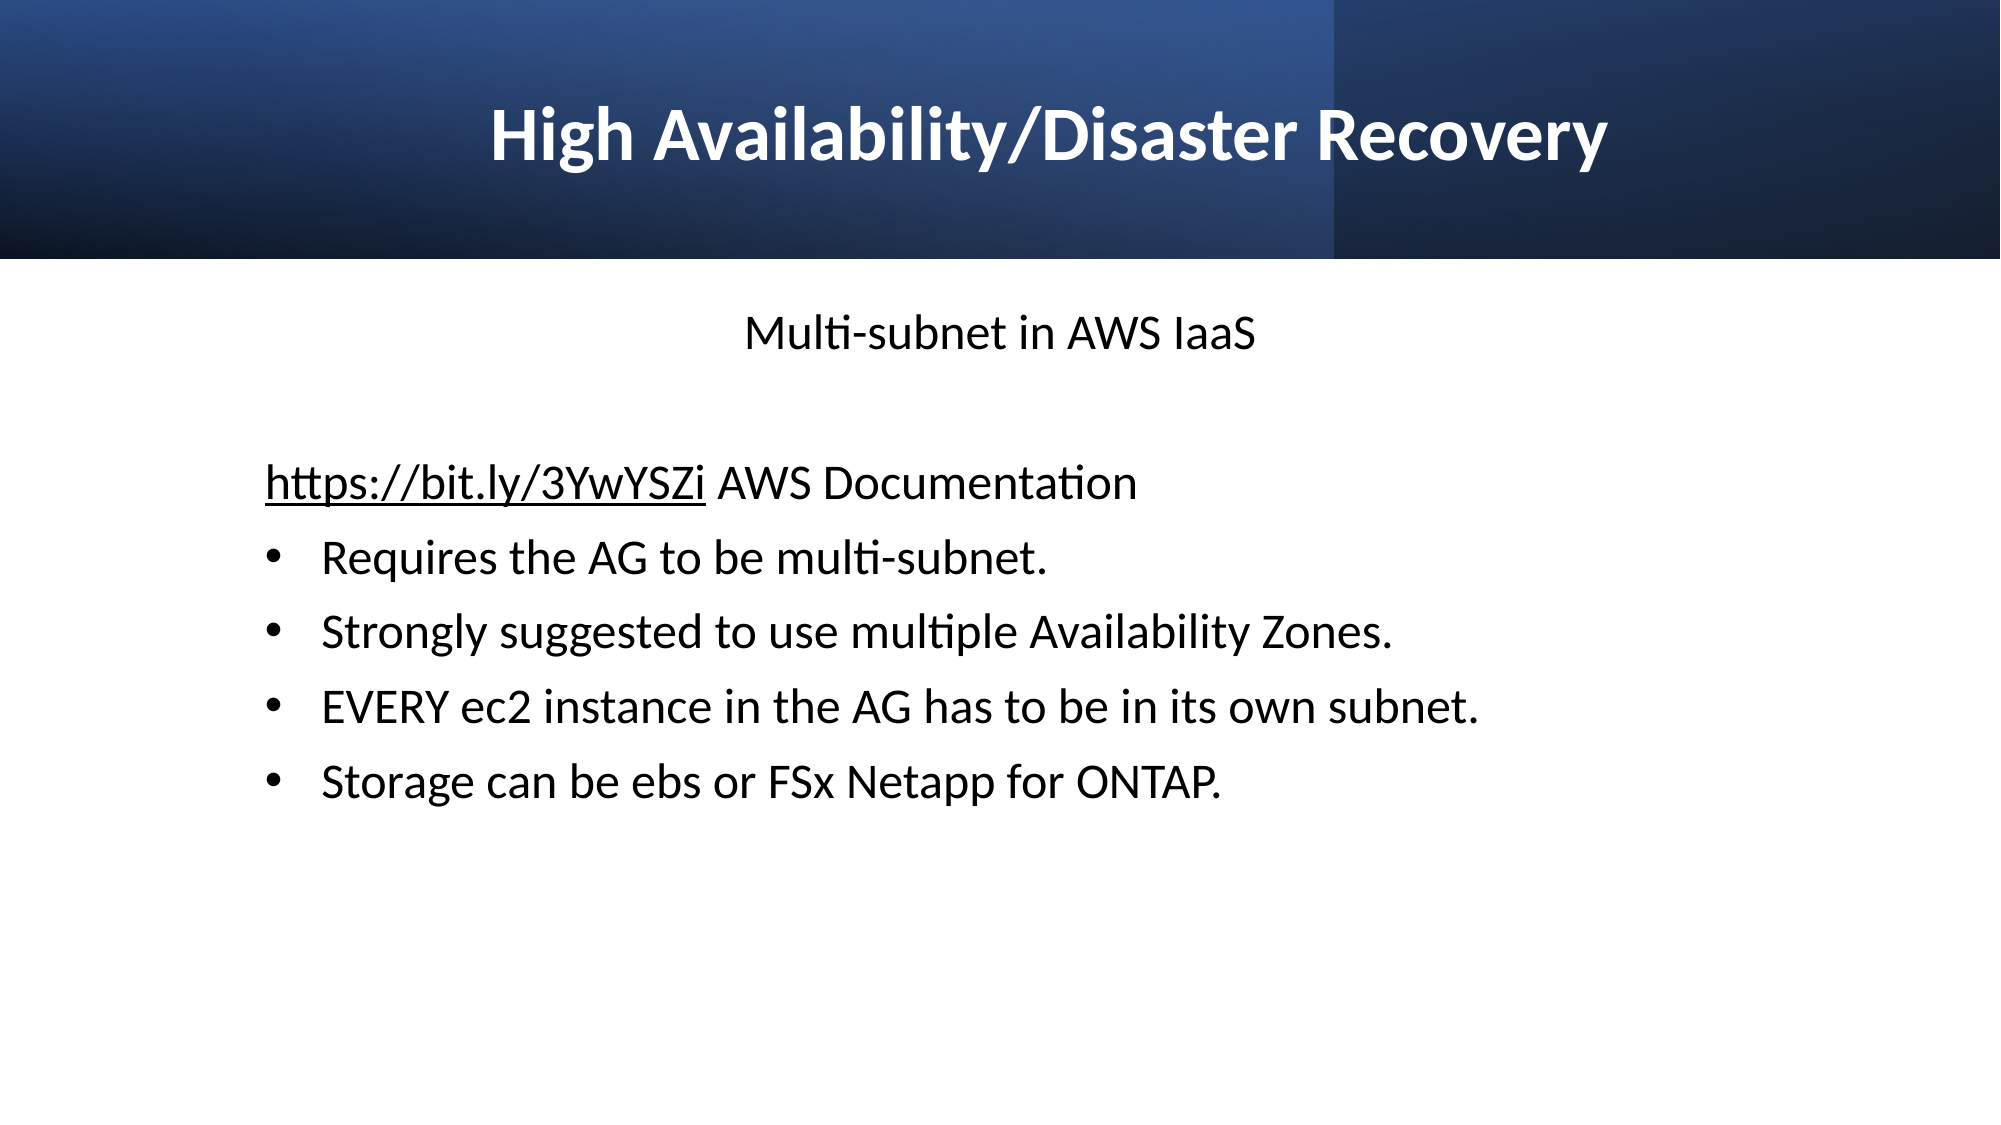

# High Availability/Disaster Recovery
Multi-subnet in AWS IaaS

https://bit.ly/3YwYSZi AWS Documentation
Requires the AG to be multi-subnet.
Strongly suggested to use multiple Availability Zones.
EVERY ec2 instance in the AG has to be in its own subnet.
Storage can be ebs or FSx Netapp for ONTAP.